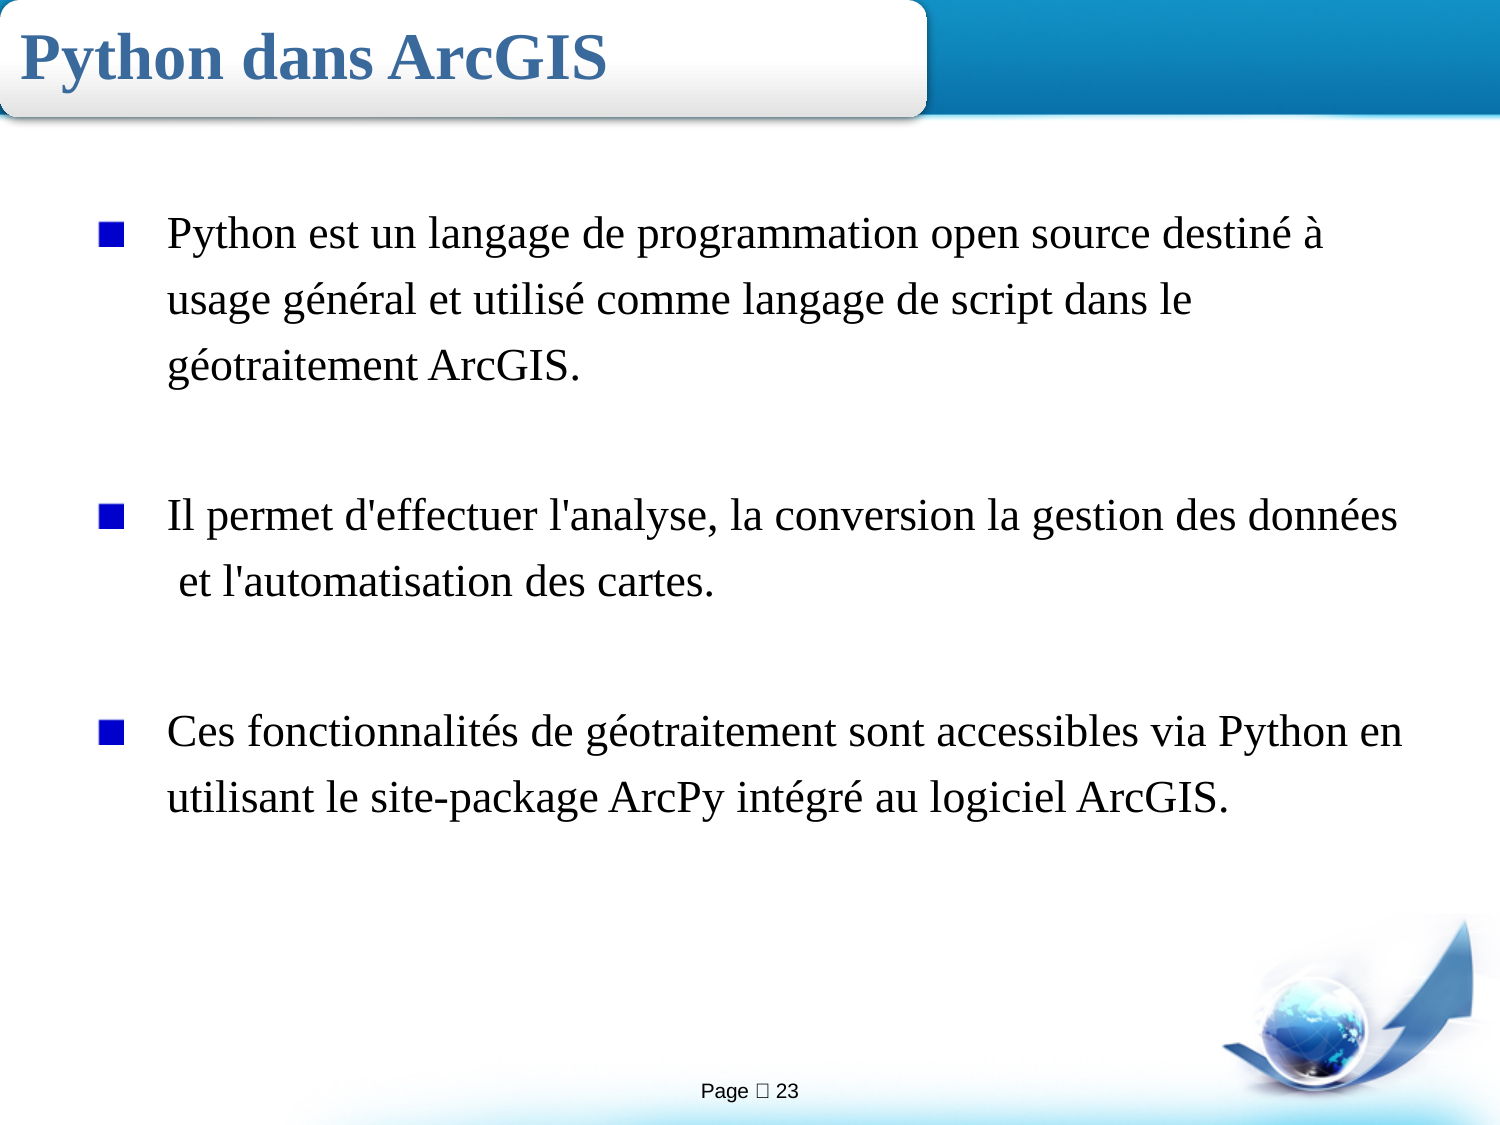

Python dans ArcGIS
Python est un langage de programmation open source destiné à usage général et utilisé comme langage de script dans le géotraitement ArcGIS.

Il permet d'effectuer l'analyse, la conversion la gestion des données  et l'automatisation des cartes.

Ces fonctionnalités de géotraitement sont accessibles via Python en utilisant le site-package ArcPy intégré au logiciel ArcGIS.